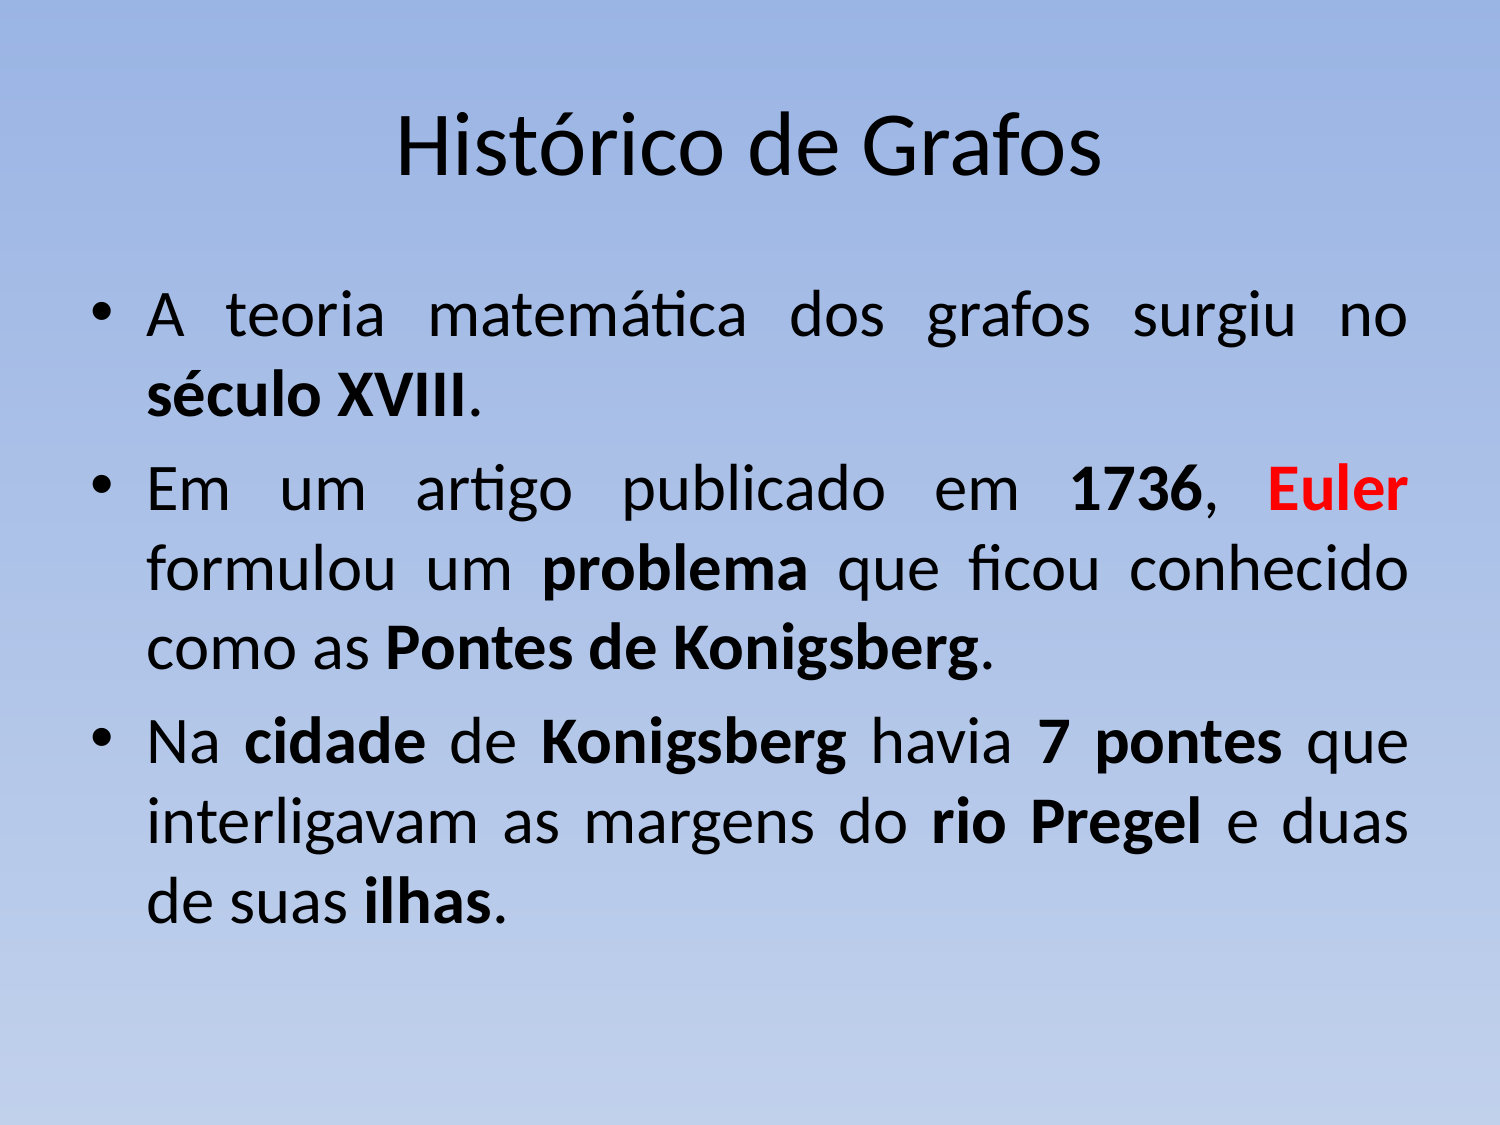

# Histórico de Grafos
A teoria matemática dos grafos surgiu no século XVIII.
Em um artigo publicado em 1736, Euler formulou um problema que ficou conhecido como as Pontes de Konigsberg.
Na cidade de Konigsberg havia 7 pontes que interligavam as margens do rio Pregel e duas de suas ilhas.